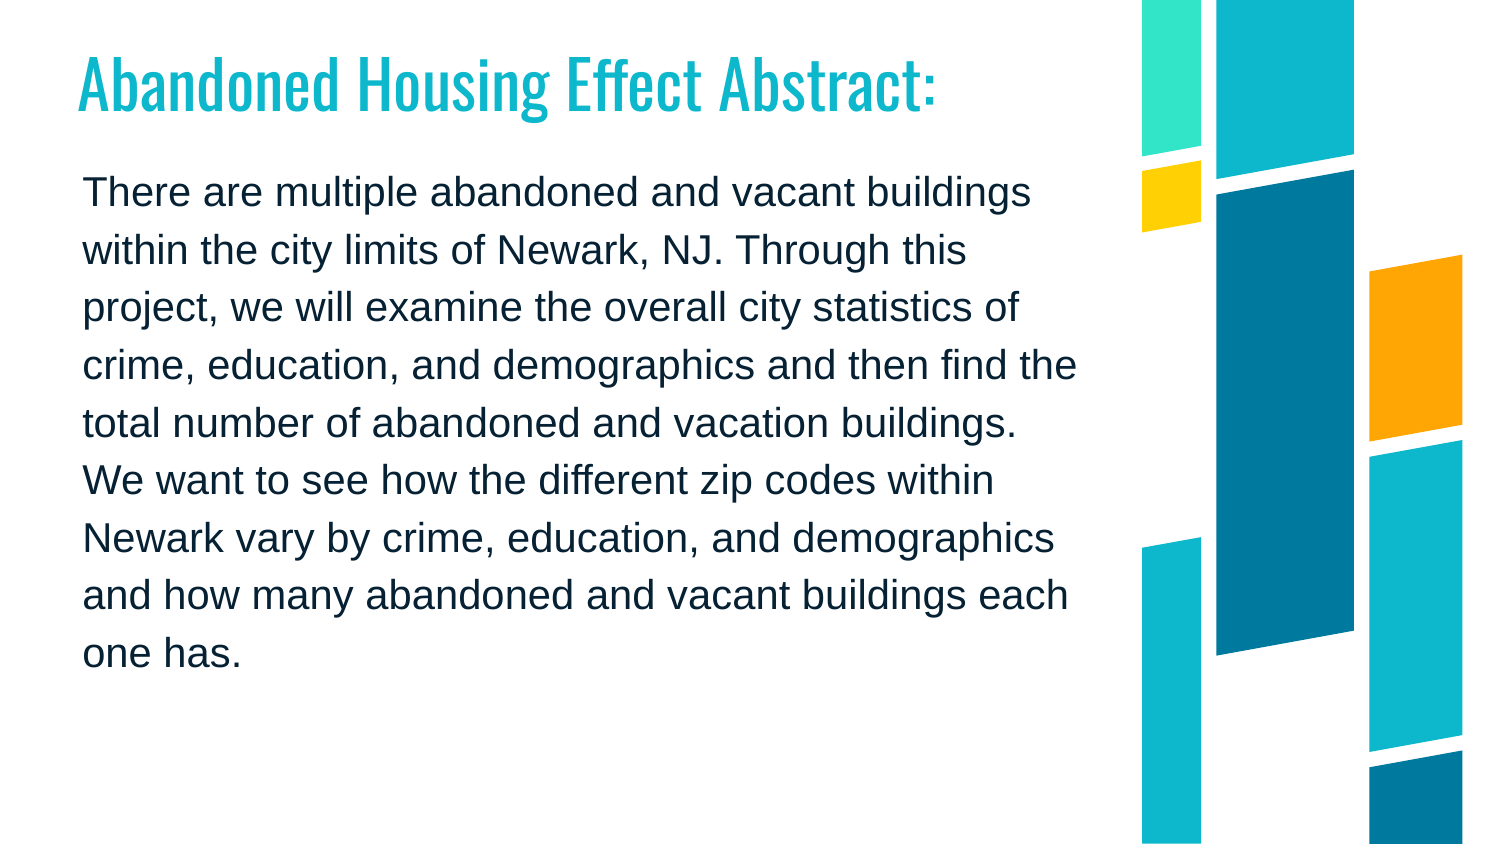

# Abandoned Housing Effect Abstract:
There are multiple abandoned and vacant buildings within the city limits of Newark, NJ. Through this project, we will examine the overall city statistics of crime, education, and demographics and then find the total number of abandoned and vacation buildings.  We want to see how the different zip codes within Newark vary by crime, education, and demographics and how many abandoned and vacant buildings each one has.